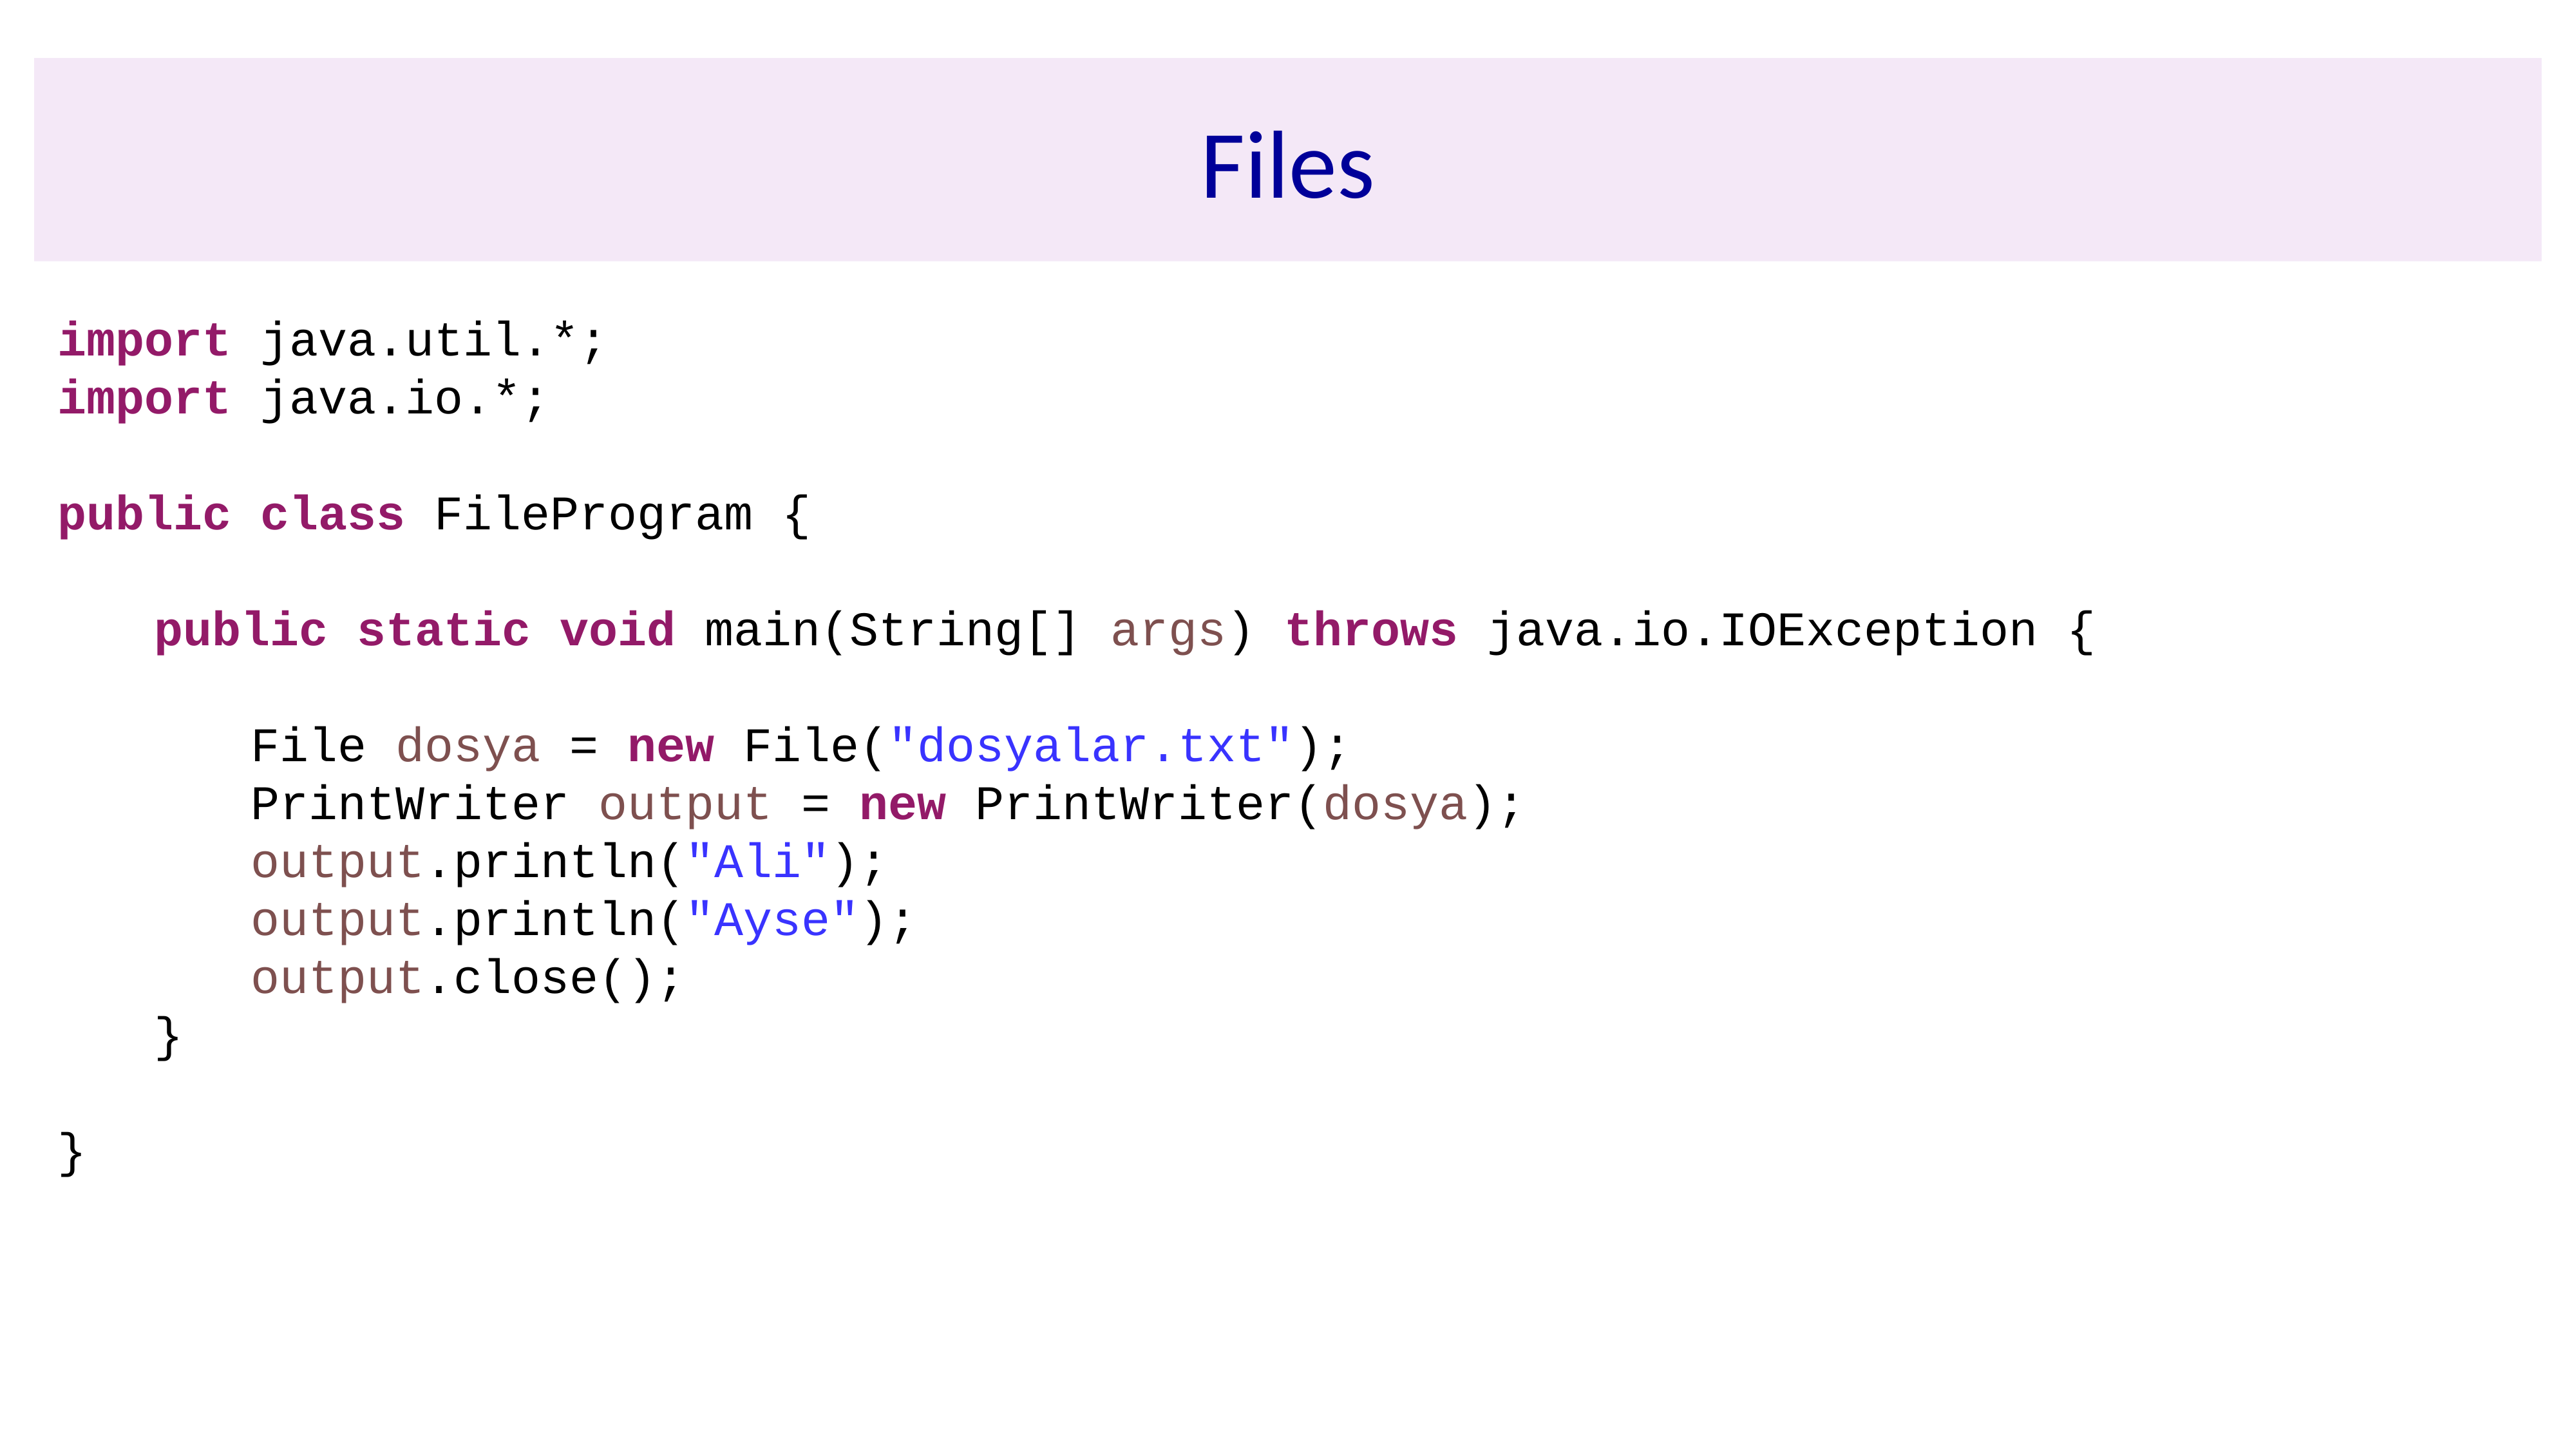

# Files
import java.util.*;
import java.io.*;

public class FileProgram {

	public static void main(String[] args) throws java.io.IOException {

		File dosya = new File("dosyalar.txt");
		PrintWriter output = new PrintWriter(dosya);
		output.println("Ali");
		output.println("Ayse");
		output.close();
	}

}